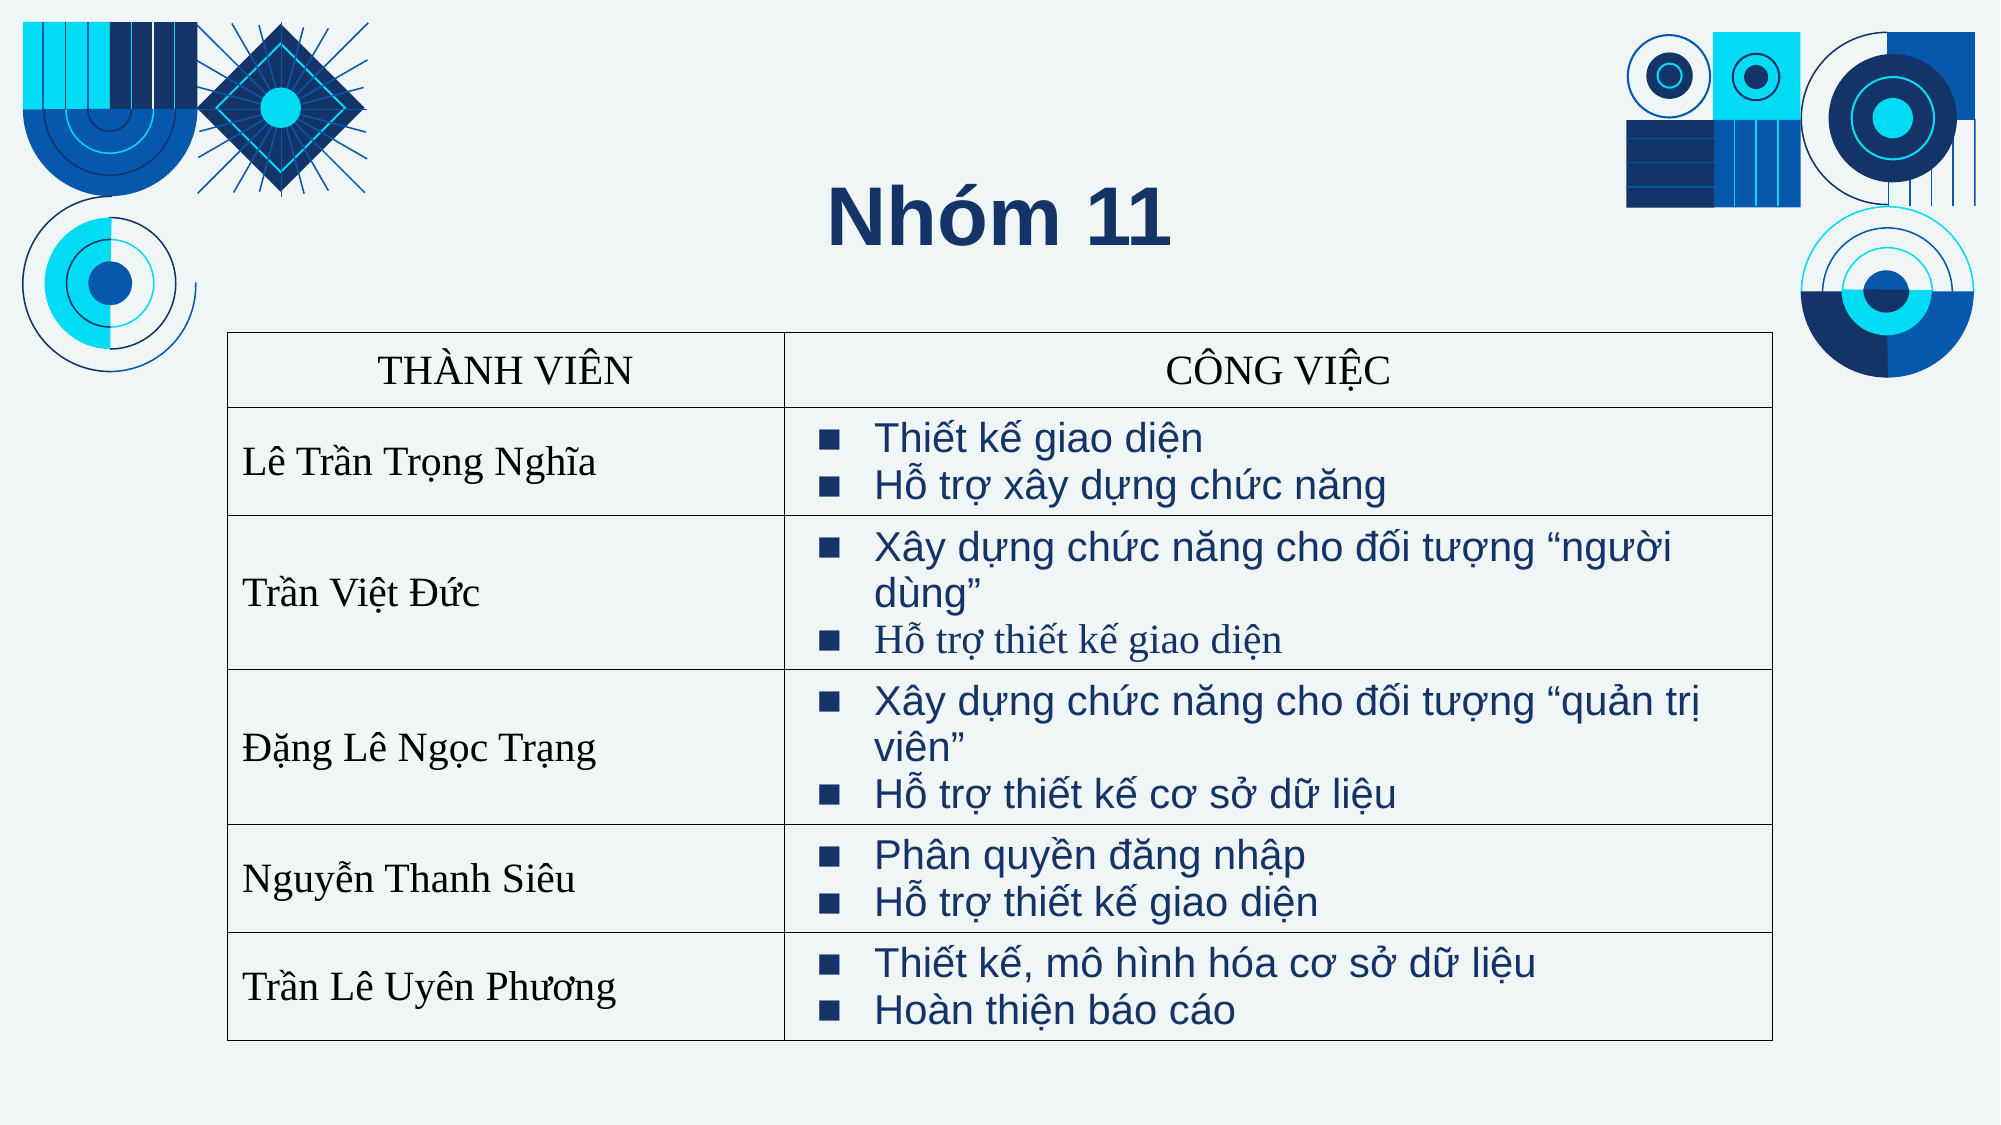

# Nhóm 11
| THÀNH VIÊN | CÔNG VIỆC |
| --- | --- |
| Lê Trần Trọng Nghĩa | Thiết kế giao diện Hỗ trợ xây dựng chức năng |
| Trần Việt Đức | Xây dựng chức năng cho đối tượng “người dùng” Hỗ trợ thiết kế giao diện |
| Đặng Lê Ngọc Trạng | Xây dựng chức năng cho đối tượng “quản trị viên” Hỗ trợ thiết kế cơ sở dữ liệu |
| Nguyễn Thanh Siêu | Phân quyền đăng nhập Hỗ trợ thiết kế giao diện |
| Trần Lê Uyên Phương | Thiết kế, mô hình hóa cơ sở dữ liệu Hoàn thiện báo cáo |